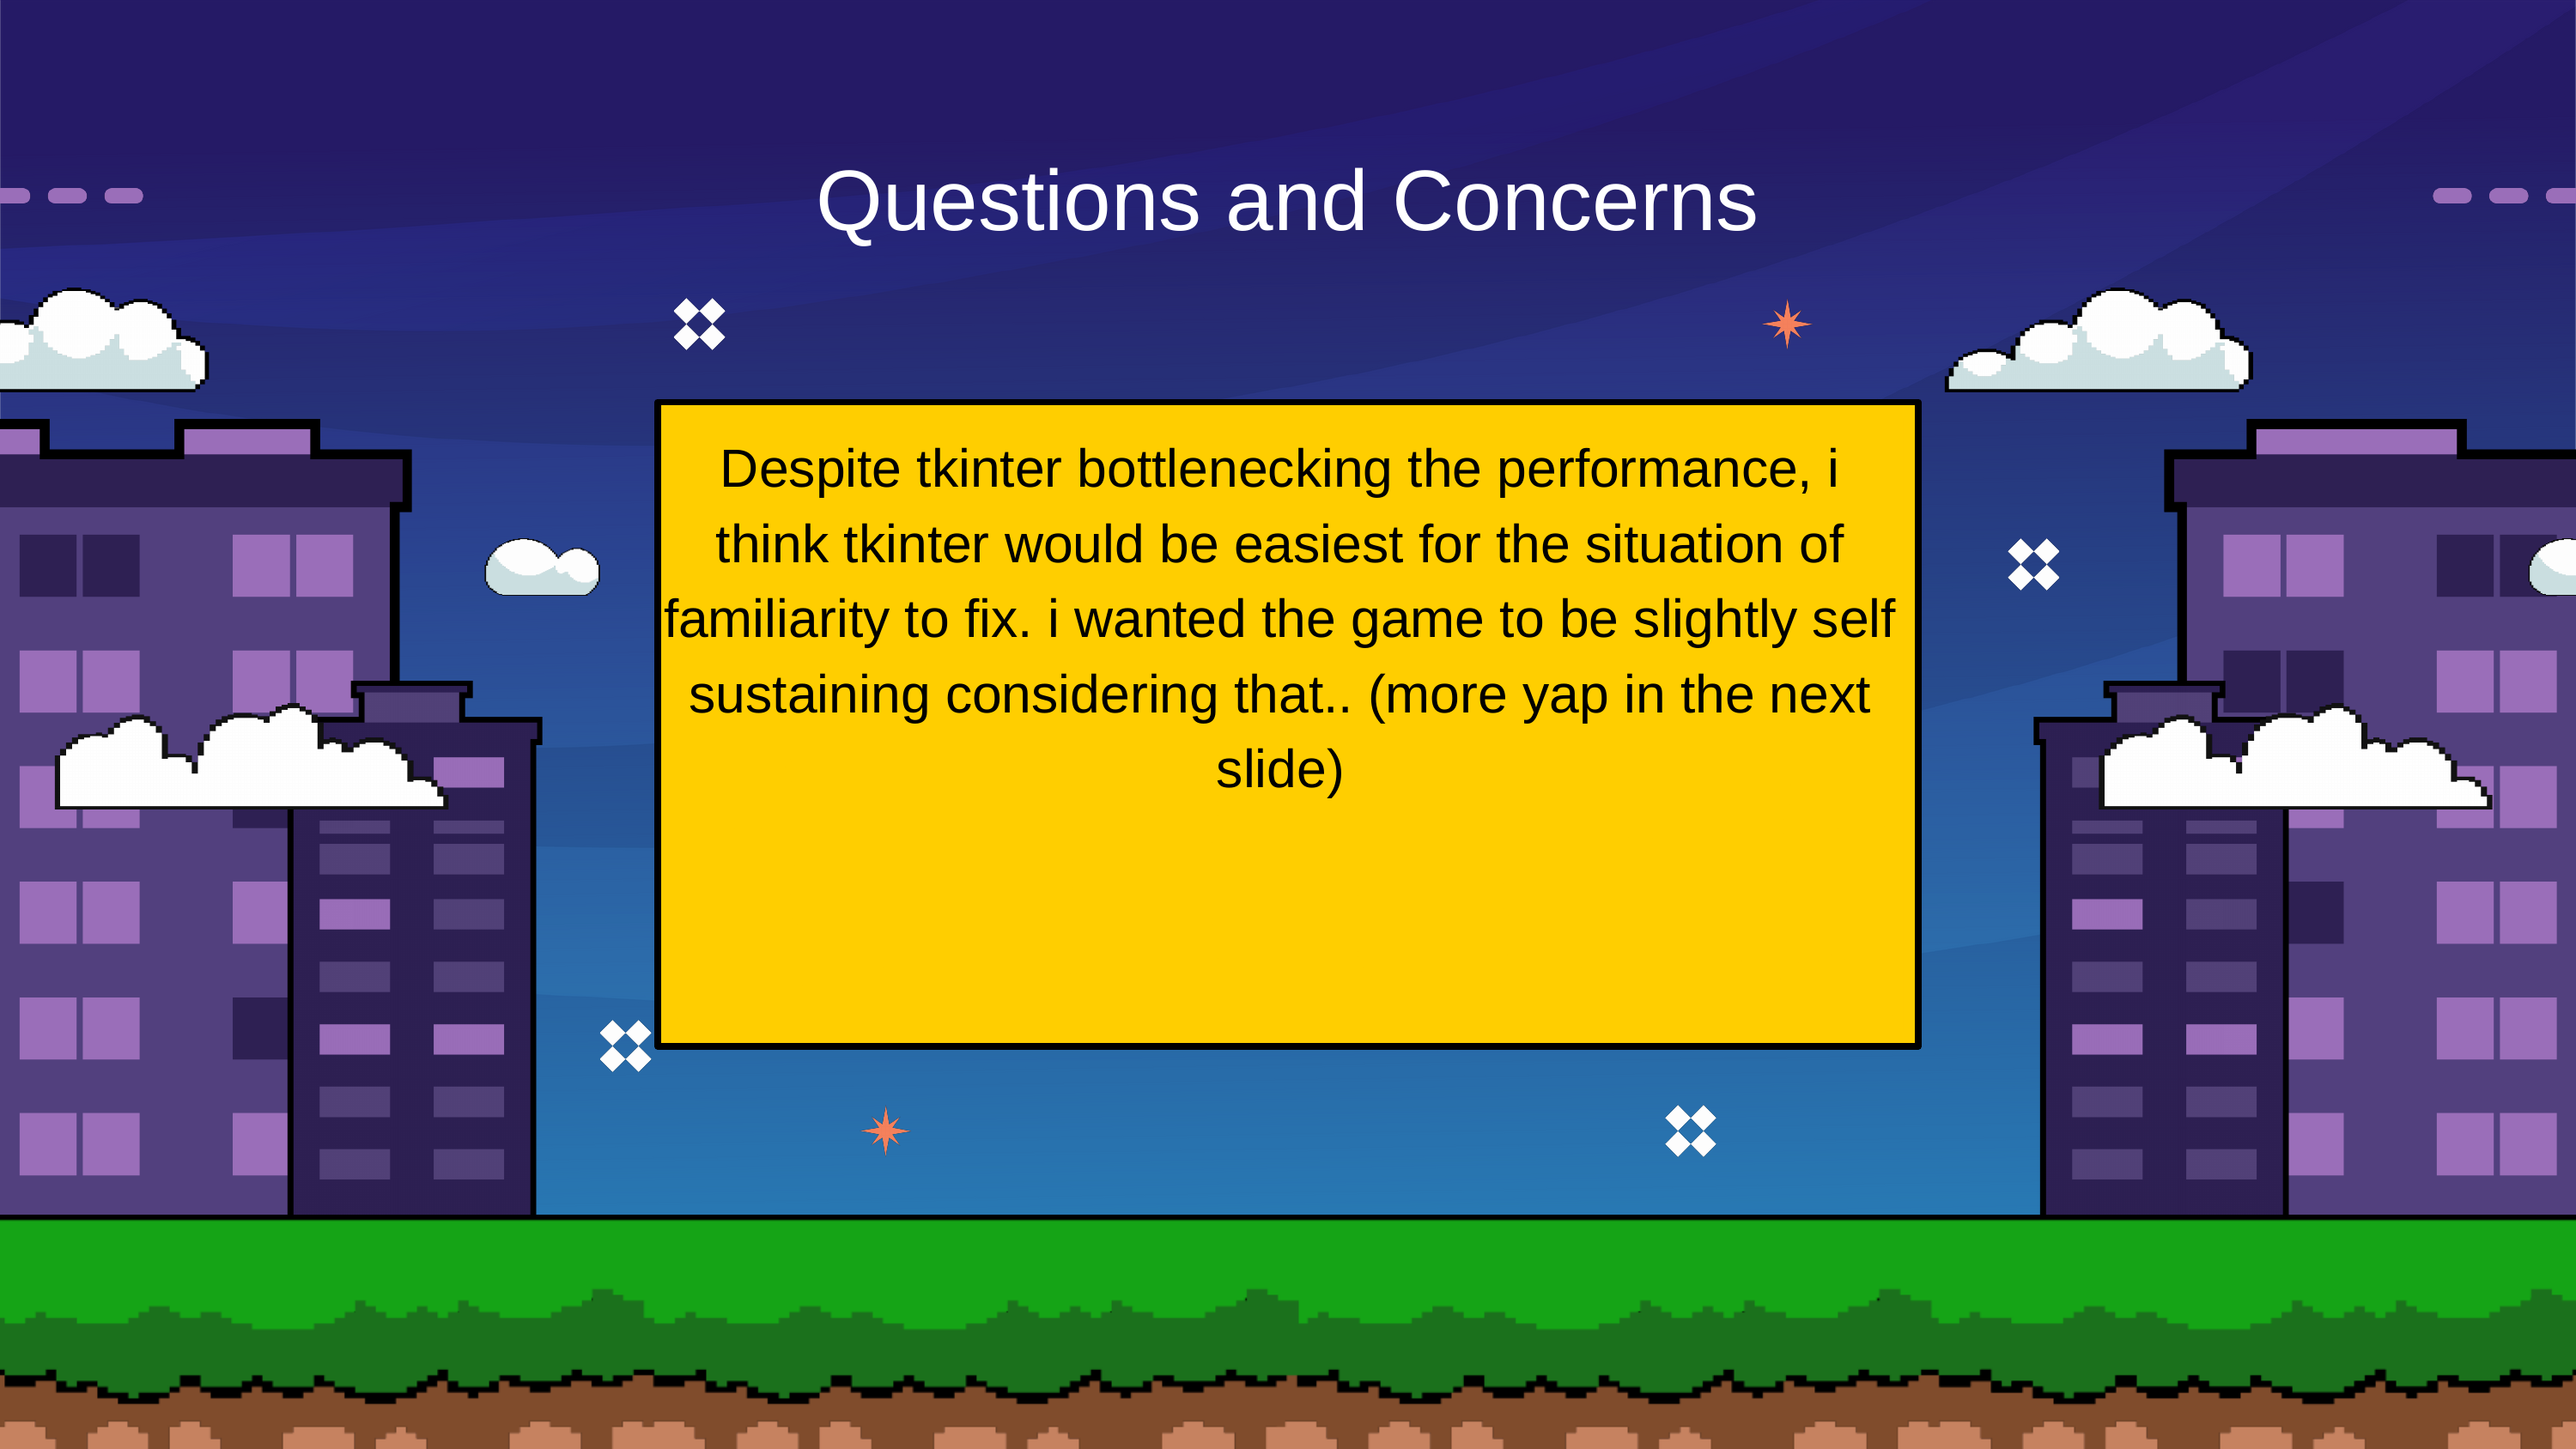

Questions and Concerns

Despite tkinter bottlenecking the performance, i think tkinter would be easiest for the situation of familiarity to fix. i wanted the game to be slightly self sustaining considering that.. (more yap in the next slide)